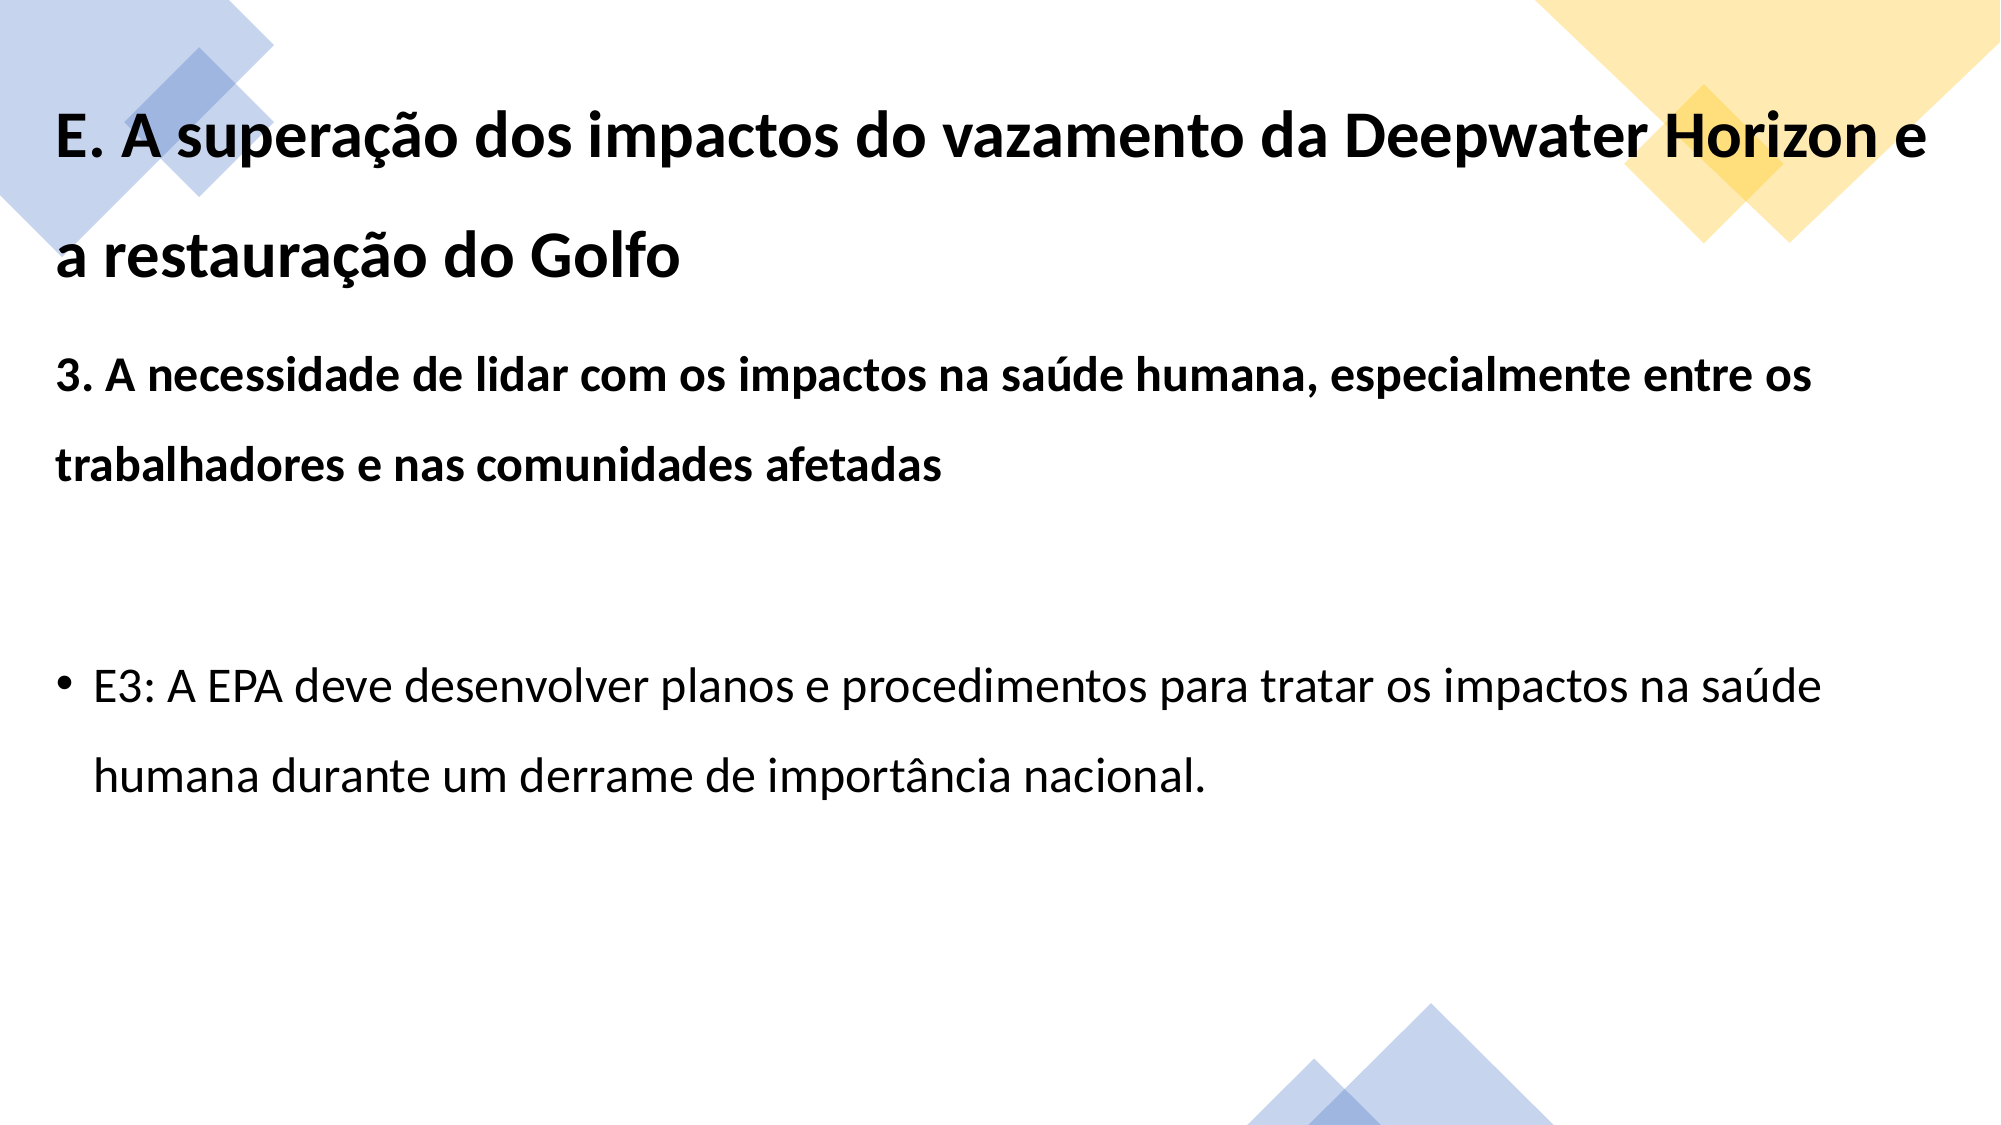

E. A superação dos impactos do vazamento da Deepwater Horizon e a restauração do Golfo
3. A necessidade de lidar com os impactos na saúde humana, especialmente entre os trabalhadores e nas comunidades afetadas

E3: A EPA deve desenvolver planos e procedimentos para tratar os impactos na saúde humana durante um derrame de importância nacional.